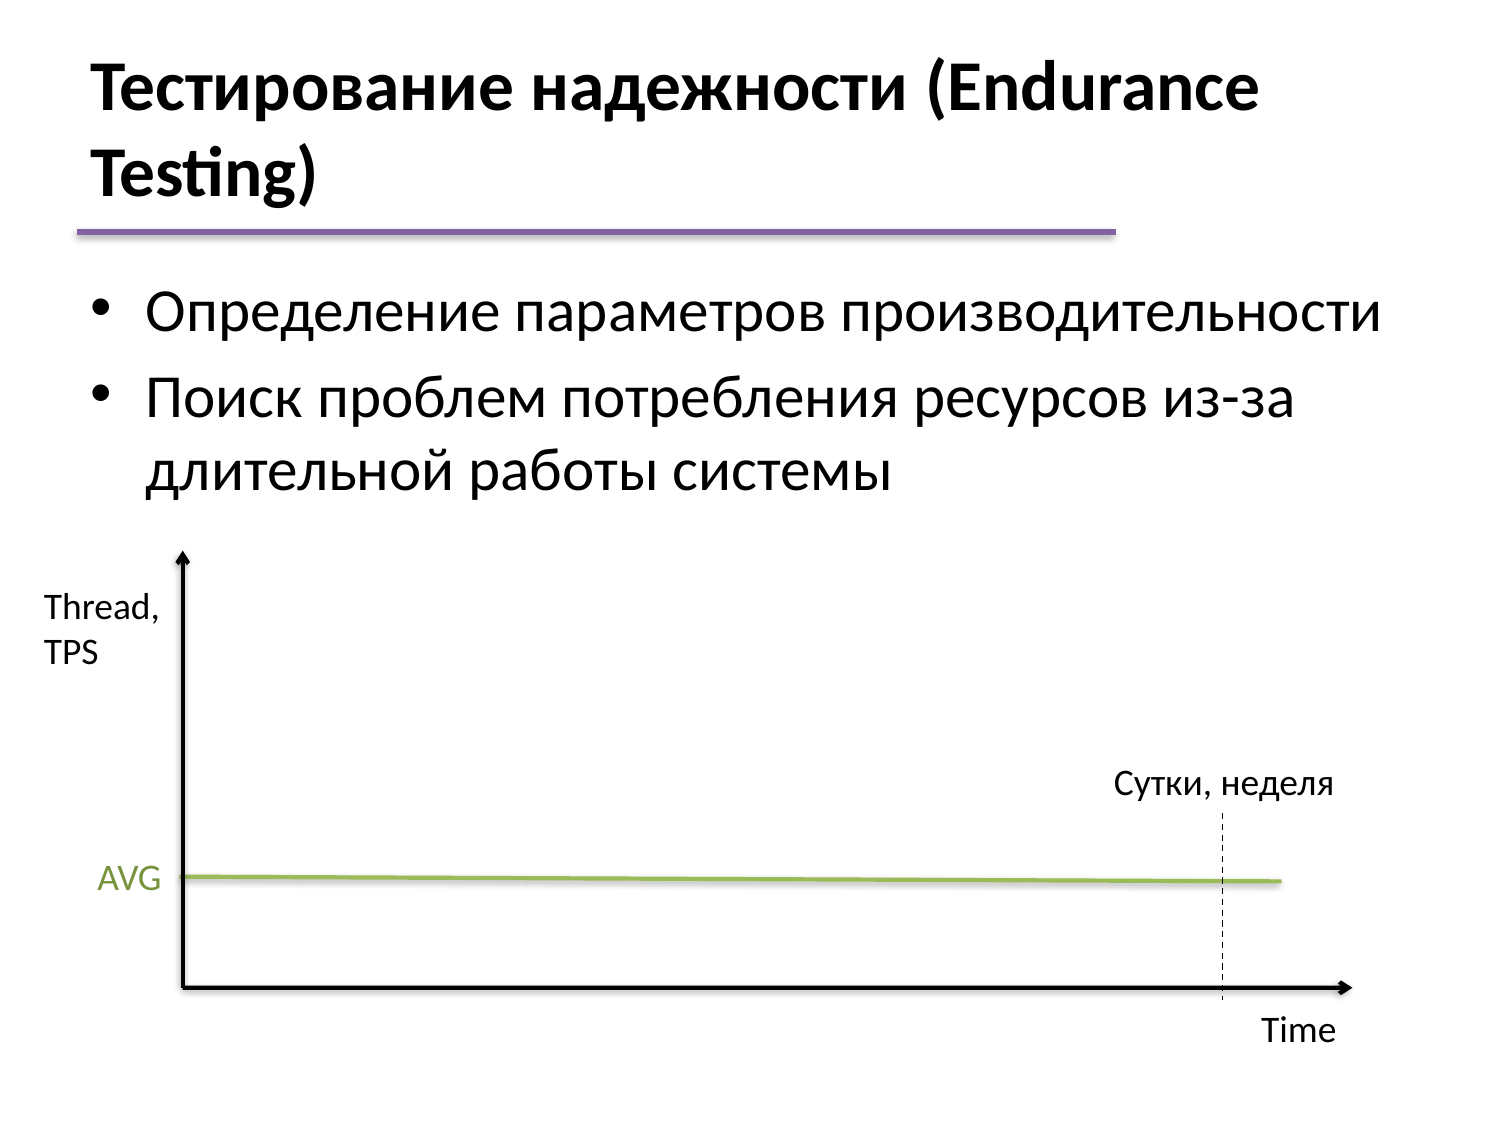

# Тестирование надежности (Endurance Testing)
Определение параметров производительности
Поиск проблем потребления ресурсов из-за длительной работы системы
Thread, TPS
Сутки, неделя
AVG
Time